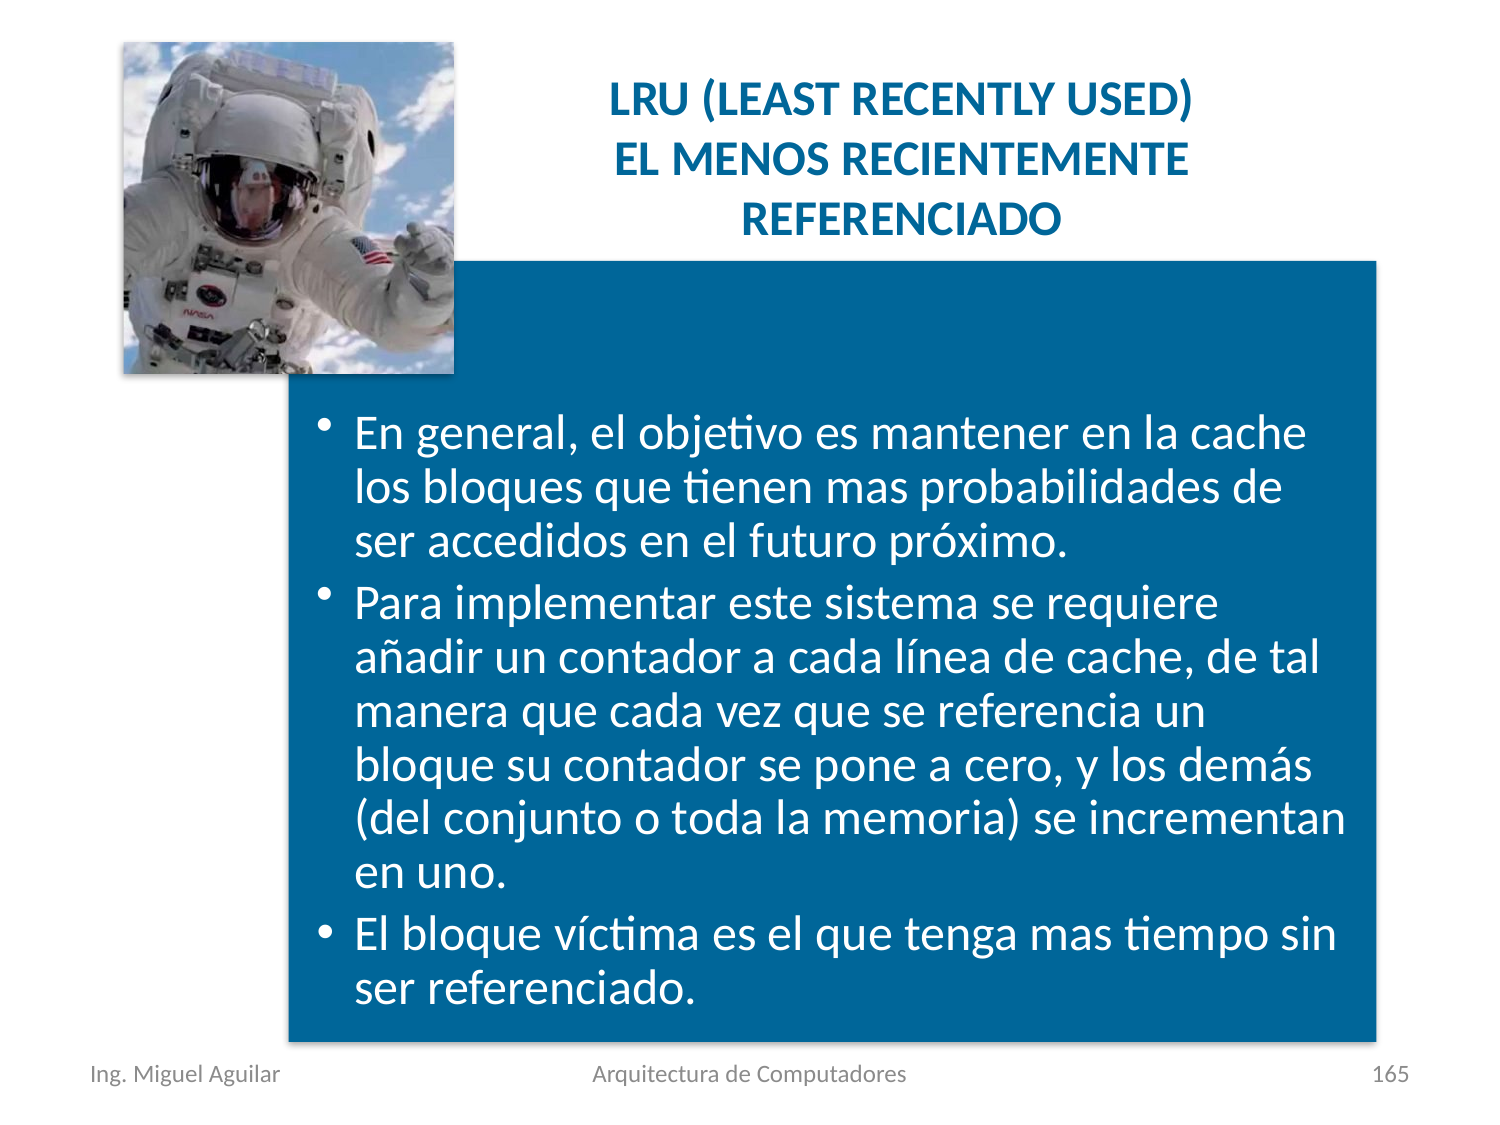

En general, el objetivo es mantener en la cache los bloques que tienen mas probabilidades de ser accedidos en el futuro próximo.
Para implementar este sistema se requiere añadir un contador a cada línea de cache, de tal manera que cada vez que se referencia un bloque su contador se pone a cero, y los demás (del conjunto o toda la memoria) se incrementan en uno.
El bloque víctima es el que tenga mas tiempo sin ser referenciado.

LRU (LEAST RECENTLY USED)
EL MENOS RECIENTEMENTE REFERENCIADO
Ing. Miguel Aguilar
Arquitectura de Computadores
165